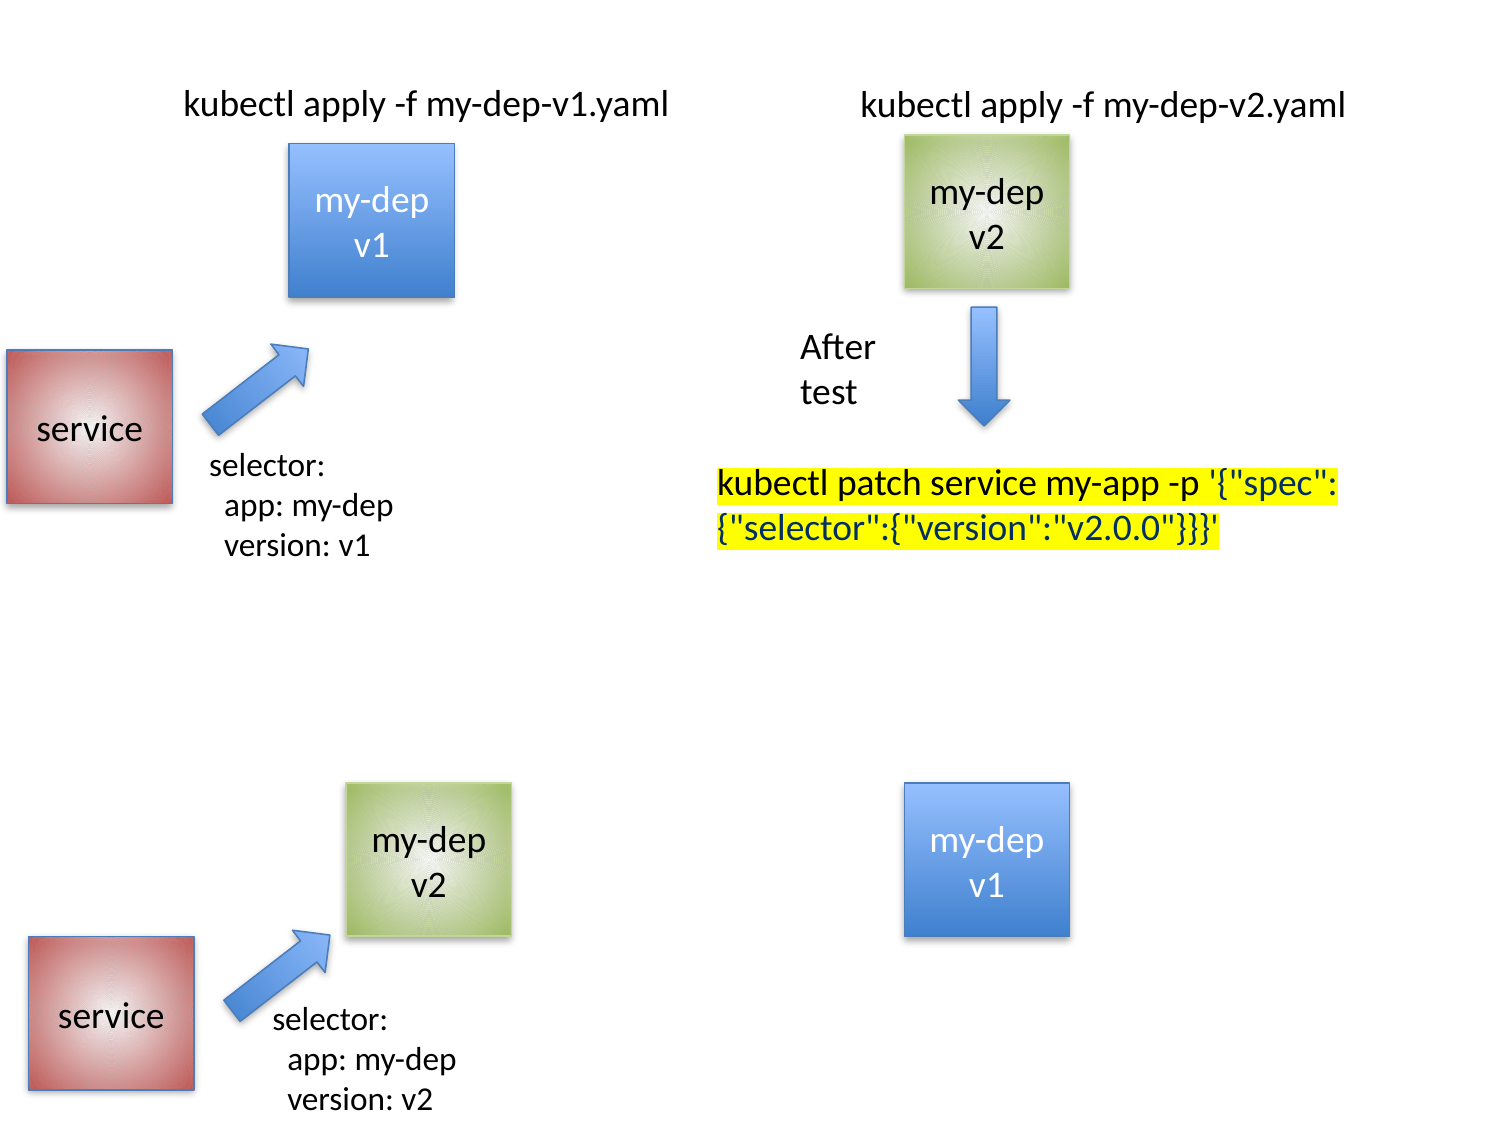

kubectl apply -f my-dep-v1.yaml
kubectl apply -f my-dep-v2.yaml
my-dep v2
my-dep v1

After test

service
selector:
  app: my-dep
  version: v1
kubectl patch service my-app -p '{"spec":{"selector":{"version":"v2.0.0"}}}'
my-dep v2
my-dep v1

service
selector:
  app: my-dep
  version: v2